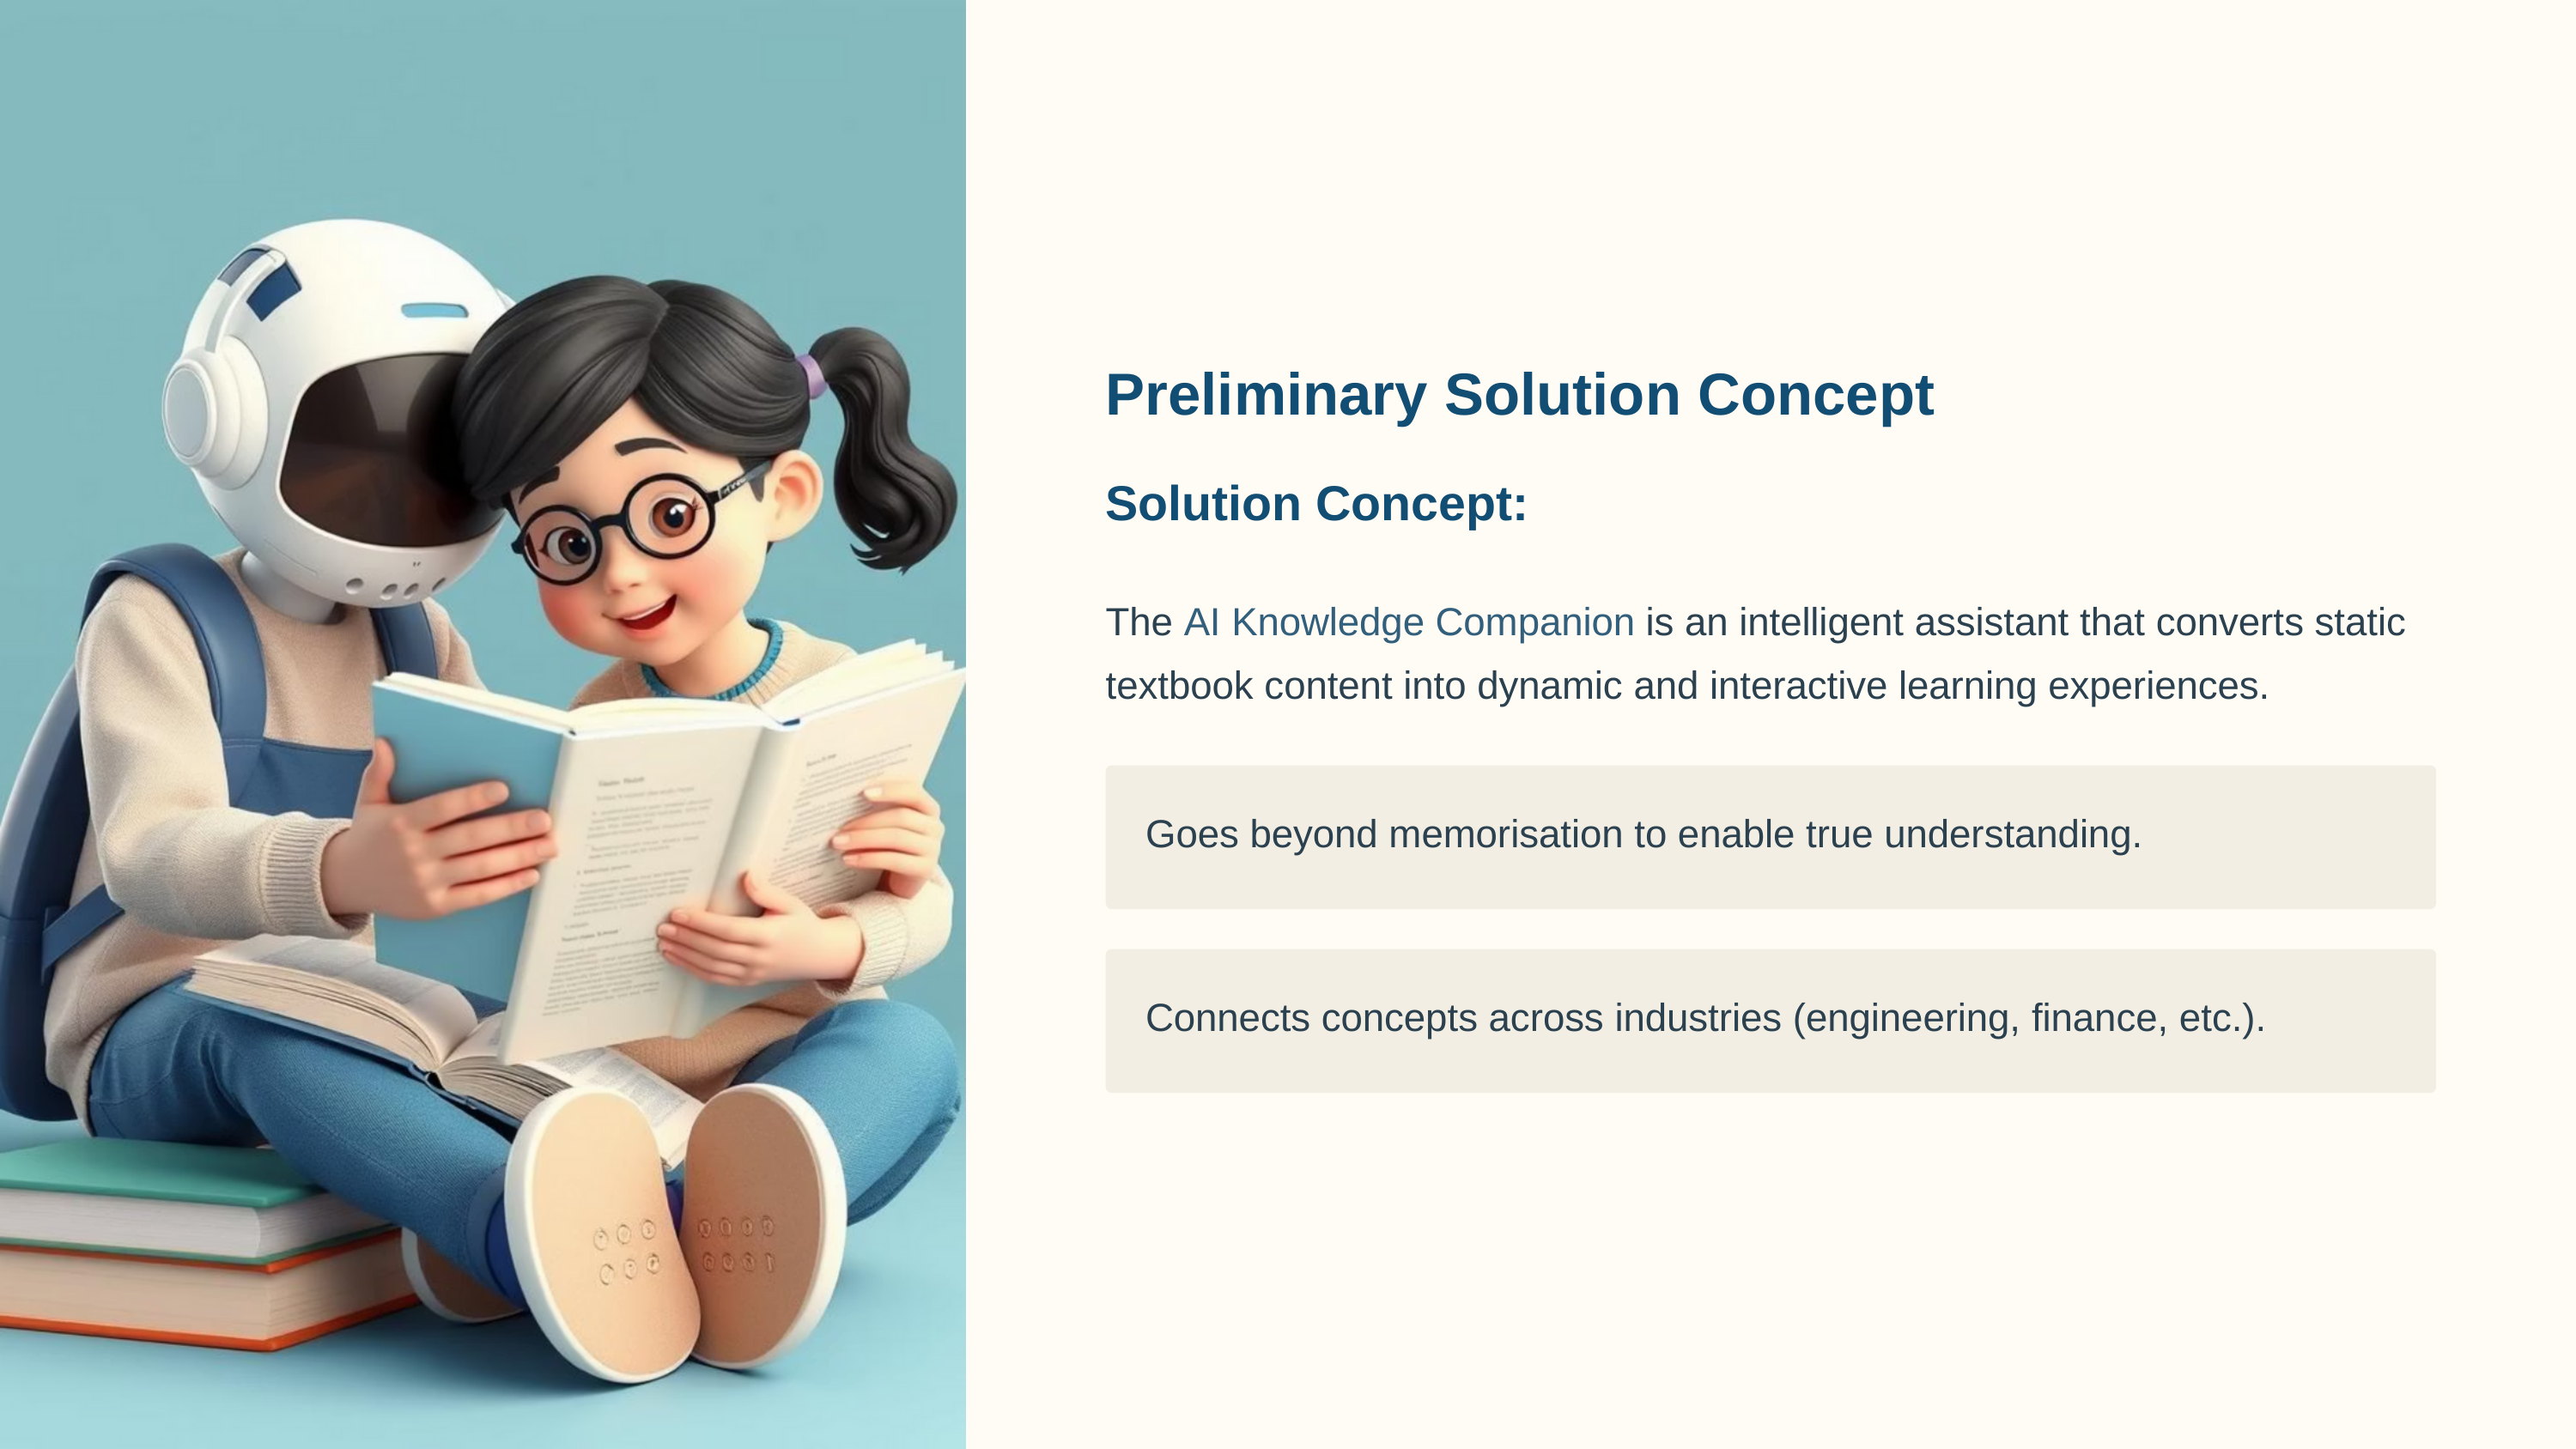

Preliminary Solution Concept
Solution Concept:
The AI Knowledge Companion is an intelligent assistant that converts static textbook content into dynamic and interactive learning experiences.

Goes beyond memorisation to enable true understanding.

Connects concepts across industries (engineering, finance, etc.).